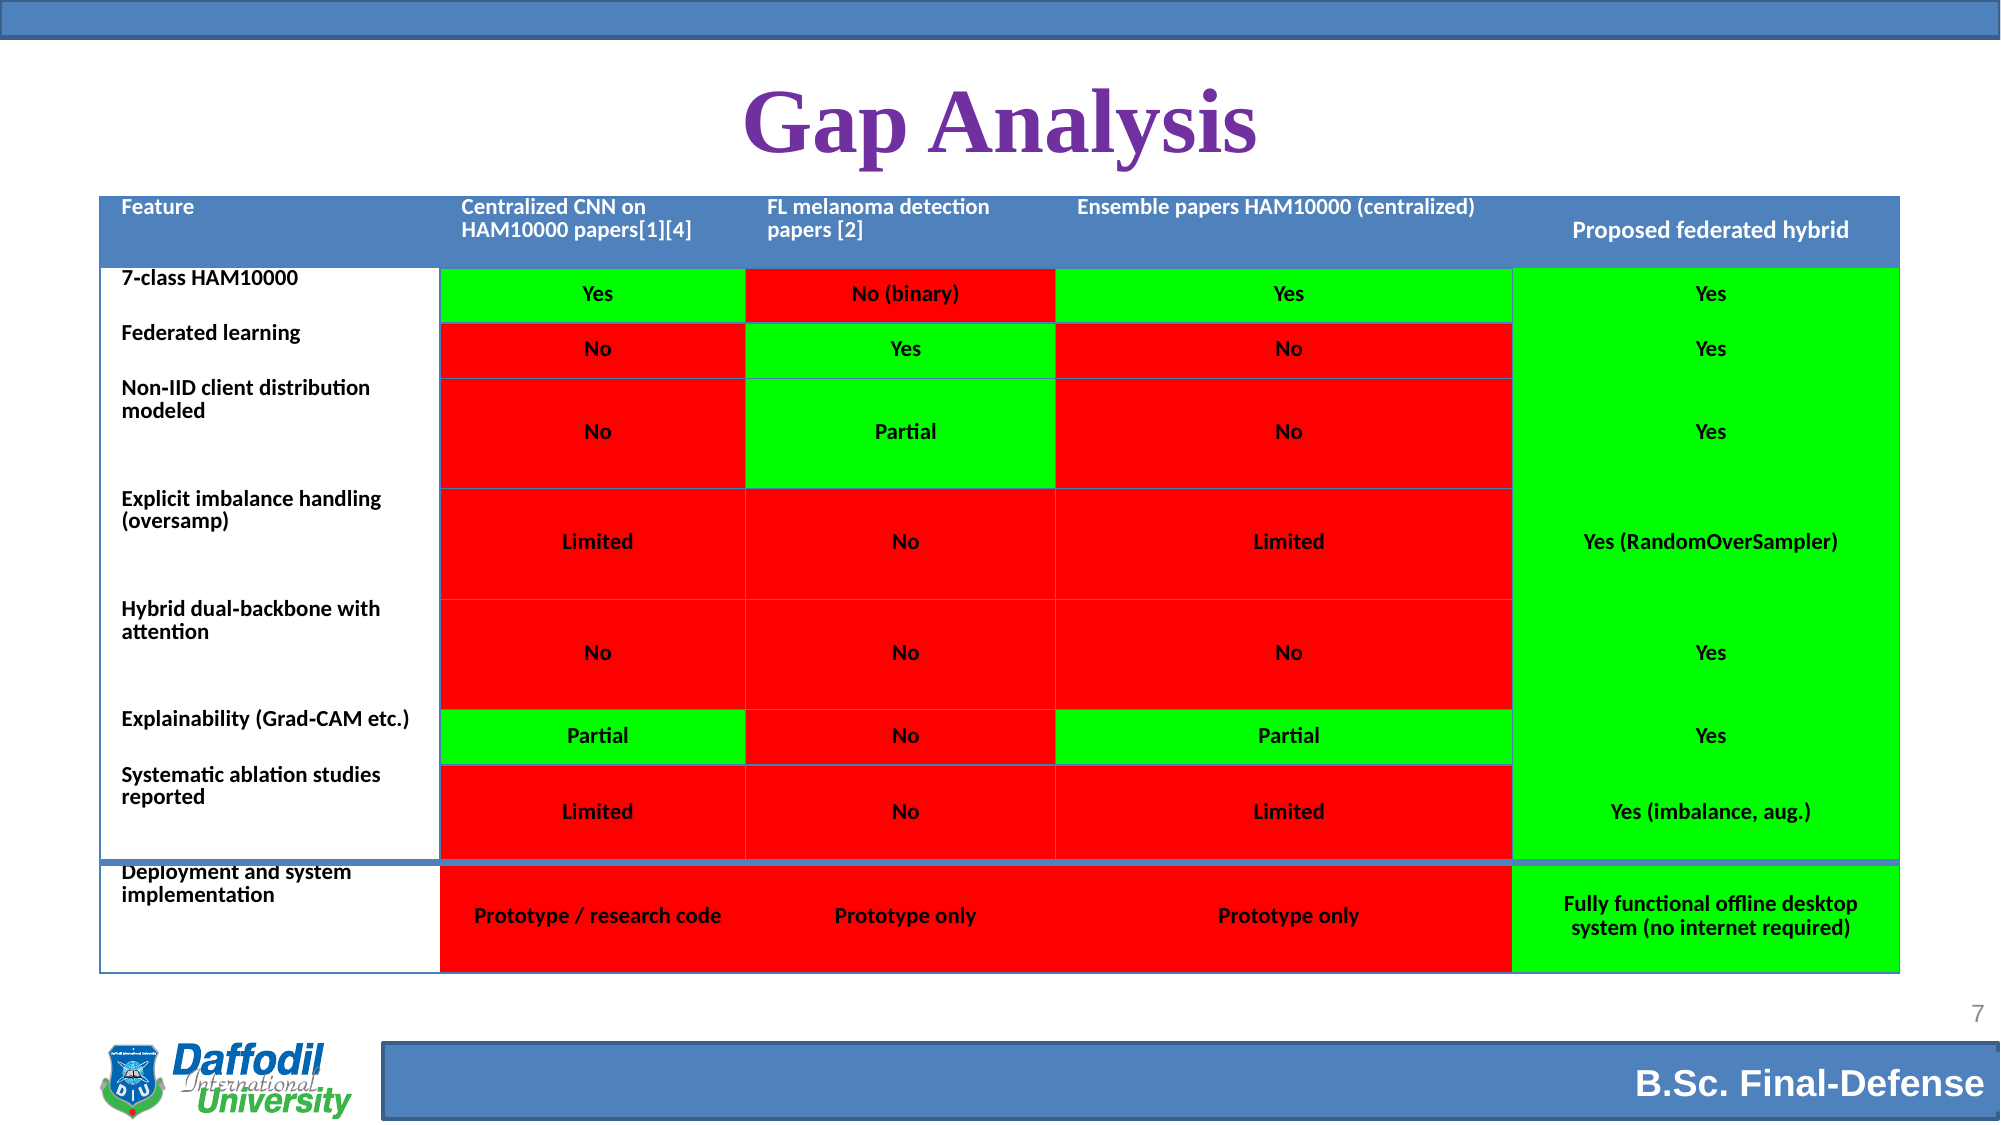

# Gap Analysis
| Feature | Centralized CNN on HAM10000 papers[1][4] | FL melanoma detection papers [2] | Ensemble papers HAM10000 (centralized) | Proposed federated hybrid |
| --- | --- | --- | --- | --- |
| 7‑class HAM10000 | Yes | No (binary) | Yes | Yes |
| Federated learning | No | Yes | No | Yes |
| Non‑IID client distribution modeled | No | Partial | No | Yes |
| Explicit imbalance handling (oversamp) | Limited | No | Limited | Yes (RandomOverSampler) |
| Hybrid dual‑backbone with attention | No | No | No | Yes |
| Explainability (Grad‑CAM etc.) | Partial | No | Partial | Yes |
| Systematic ablation studies reported | Limited | No | Limited | Yes (imbalance, aug.) |
| Deployment and system implementation | Prototype / research code | Prototype only | Prototype only | Fully functional offline desktop system (no internet required) |
7
B.Sc. Final-Defense